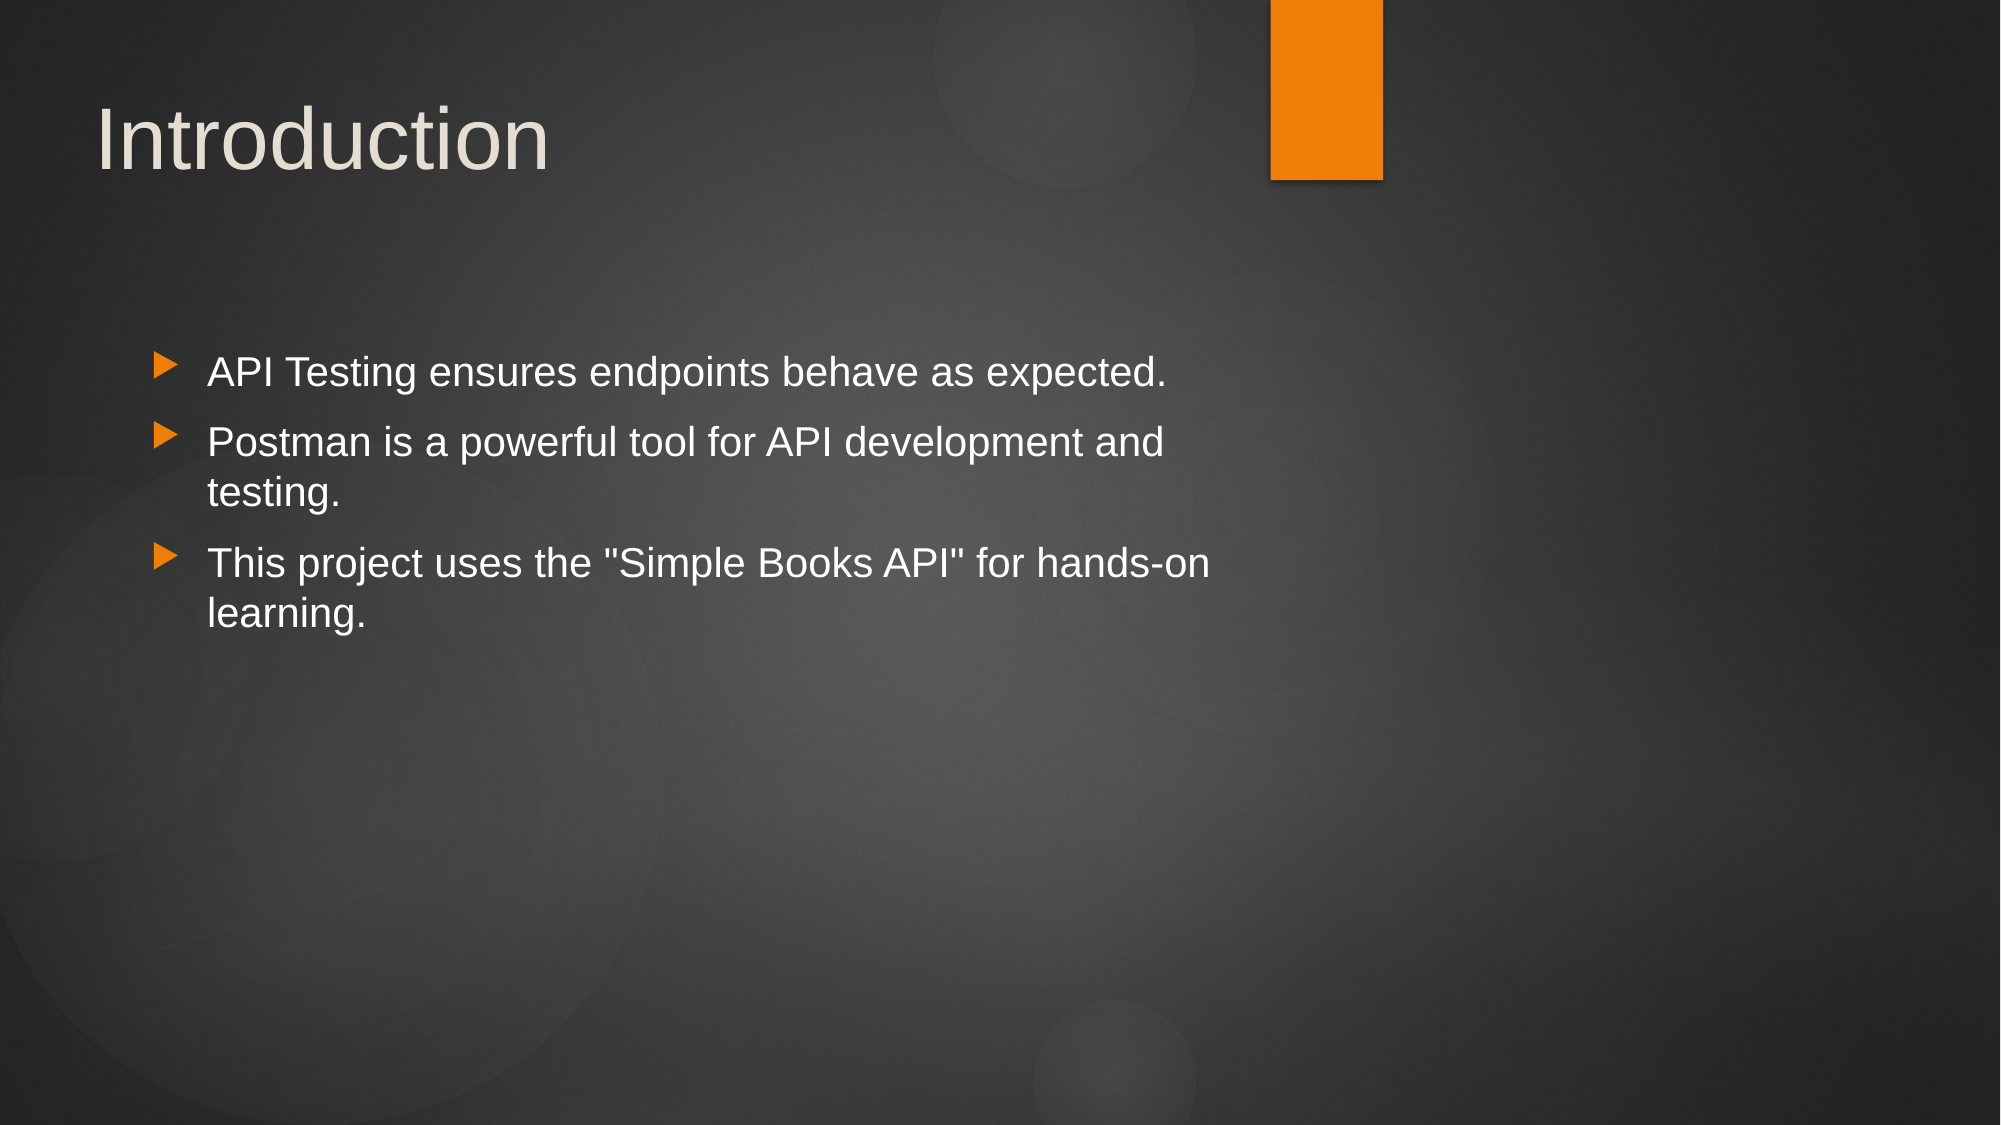

# Introduction
API Testing ensures endpoints behave as expected.
Postman is a powerful tool for API development and testing.
This project uses the "Simple Books API" for hands-on learning.